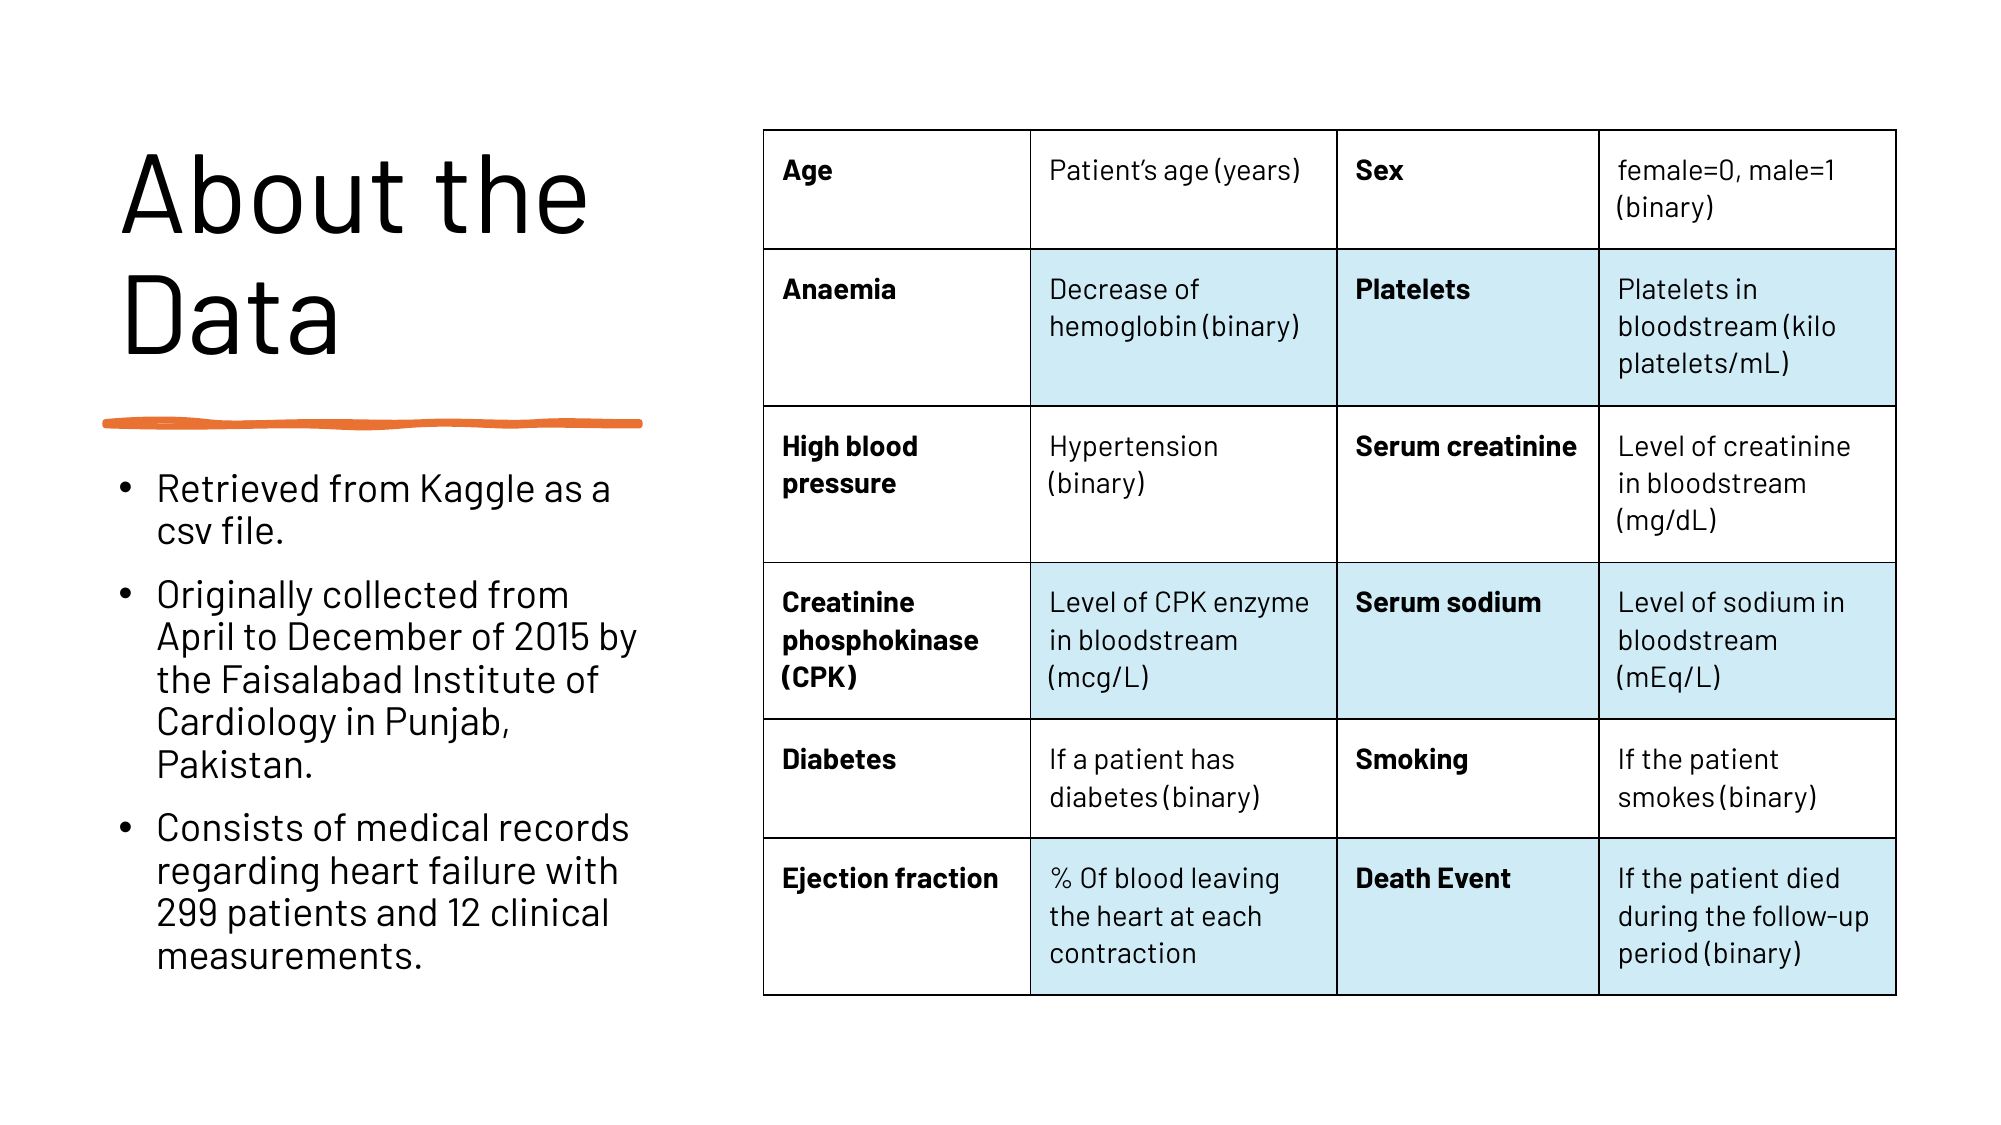

# About the Data
| Age | Patient’s age (years) | Sex | female=0, male=1 (binary) |
| --- | --- | --- | --- |
| Anaemia | Decrease of hemoglobin (binary) | Platelets | Platelets in bloodstream (kilo platelets/mL) |
| High blood pressure | Hypertension (binary) | Serum creatinine | Level of creatinine in bloodstream (mg/dL) |
| Creatinine phosphokinase (CPK) | Level of CPK enzyme in bloodstream (mcg/L) | Serum sodium | Level of sodium in bloodstream (mEq/L) |
| Diabetes | If a patient has diabetes (binary) | Smoking | If the patient smokes (binary) |
| Ejection fraction | % Of blood leaving the heart at each contraction | Death Event | If the patient died during the follow-up period (binary) |

Retrieved from Kaggle as a csv file.
Originally collected from April to December of 2015 by the Faisalabad Institute of Cardiology in Punjab, Pakistan.
Consists of medical records regarding heart failure with 299 patients and 12 clinical measurements.